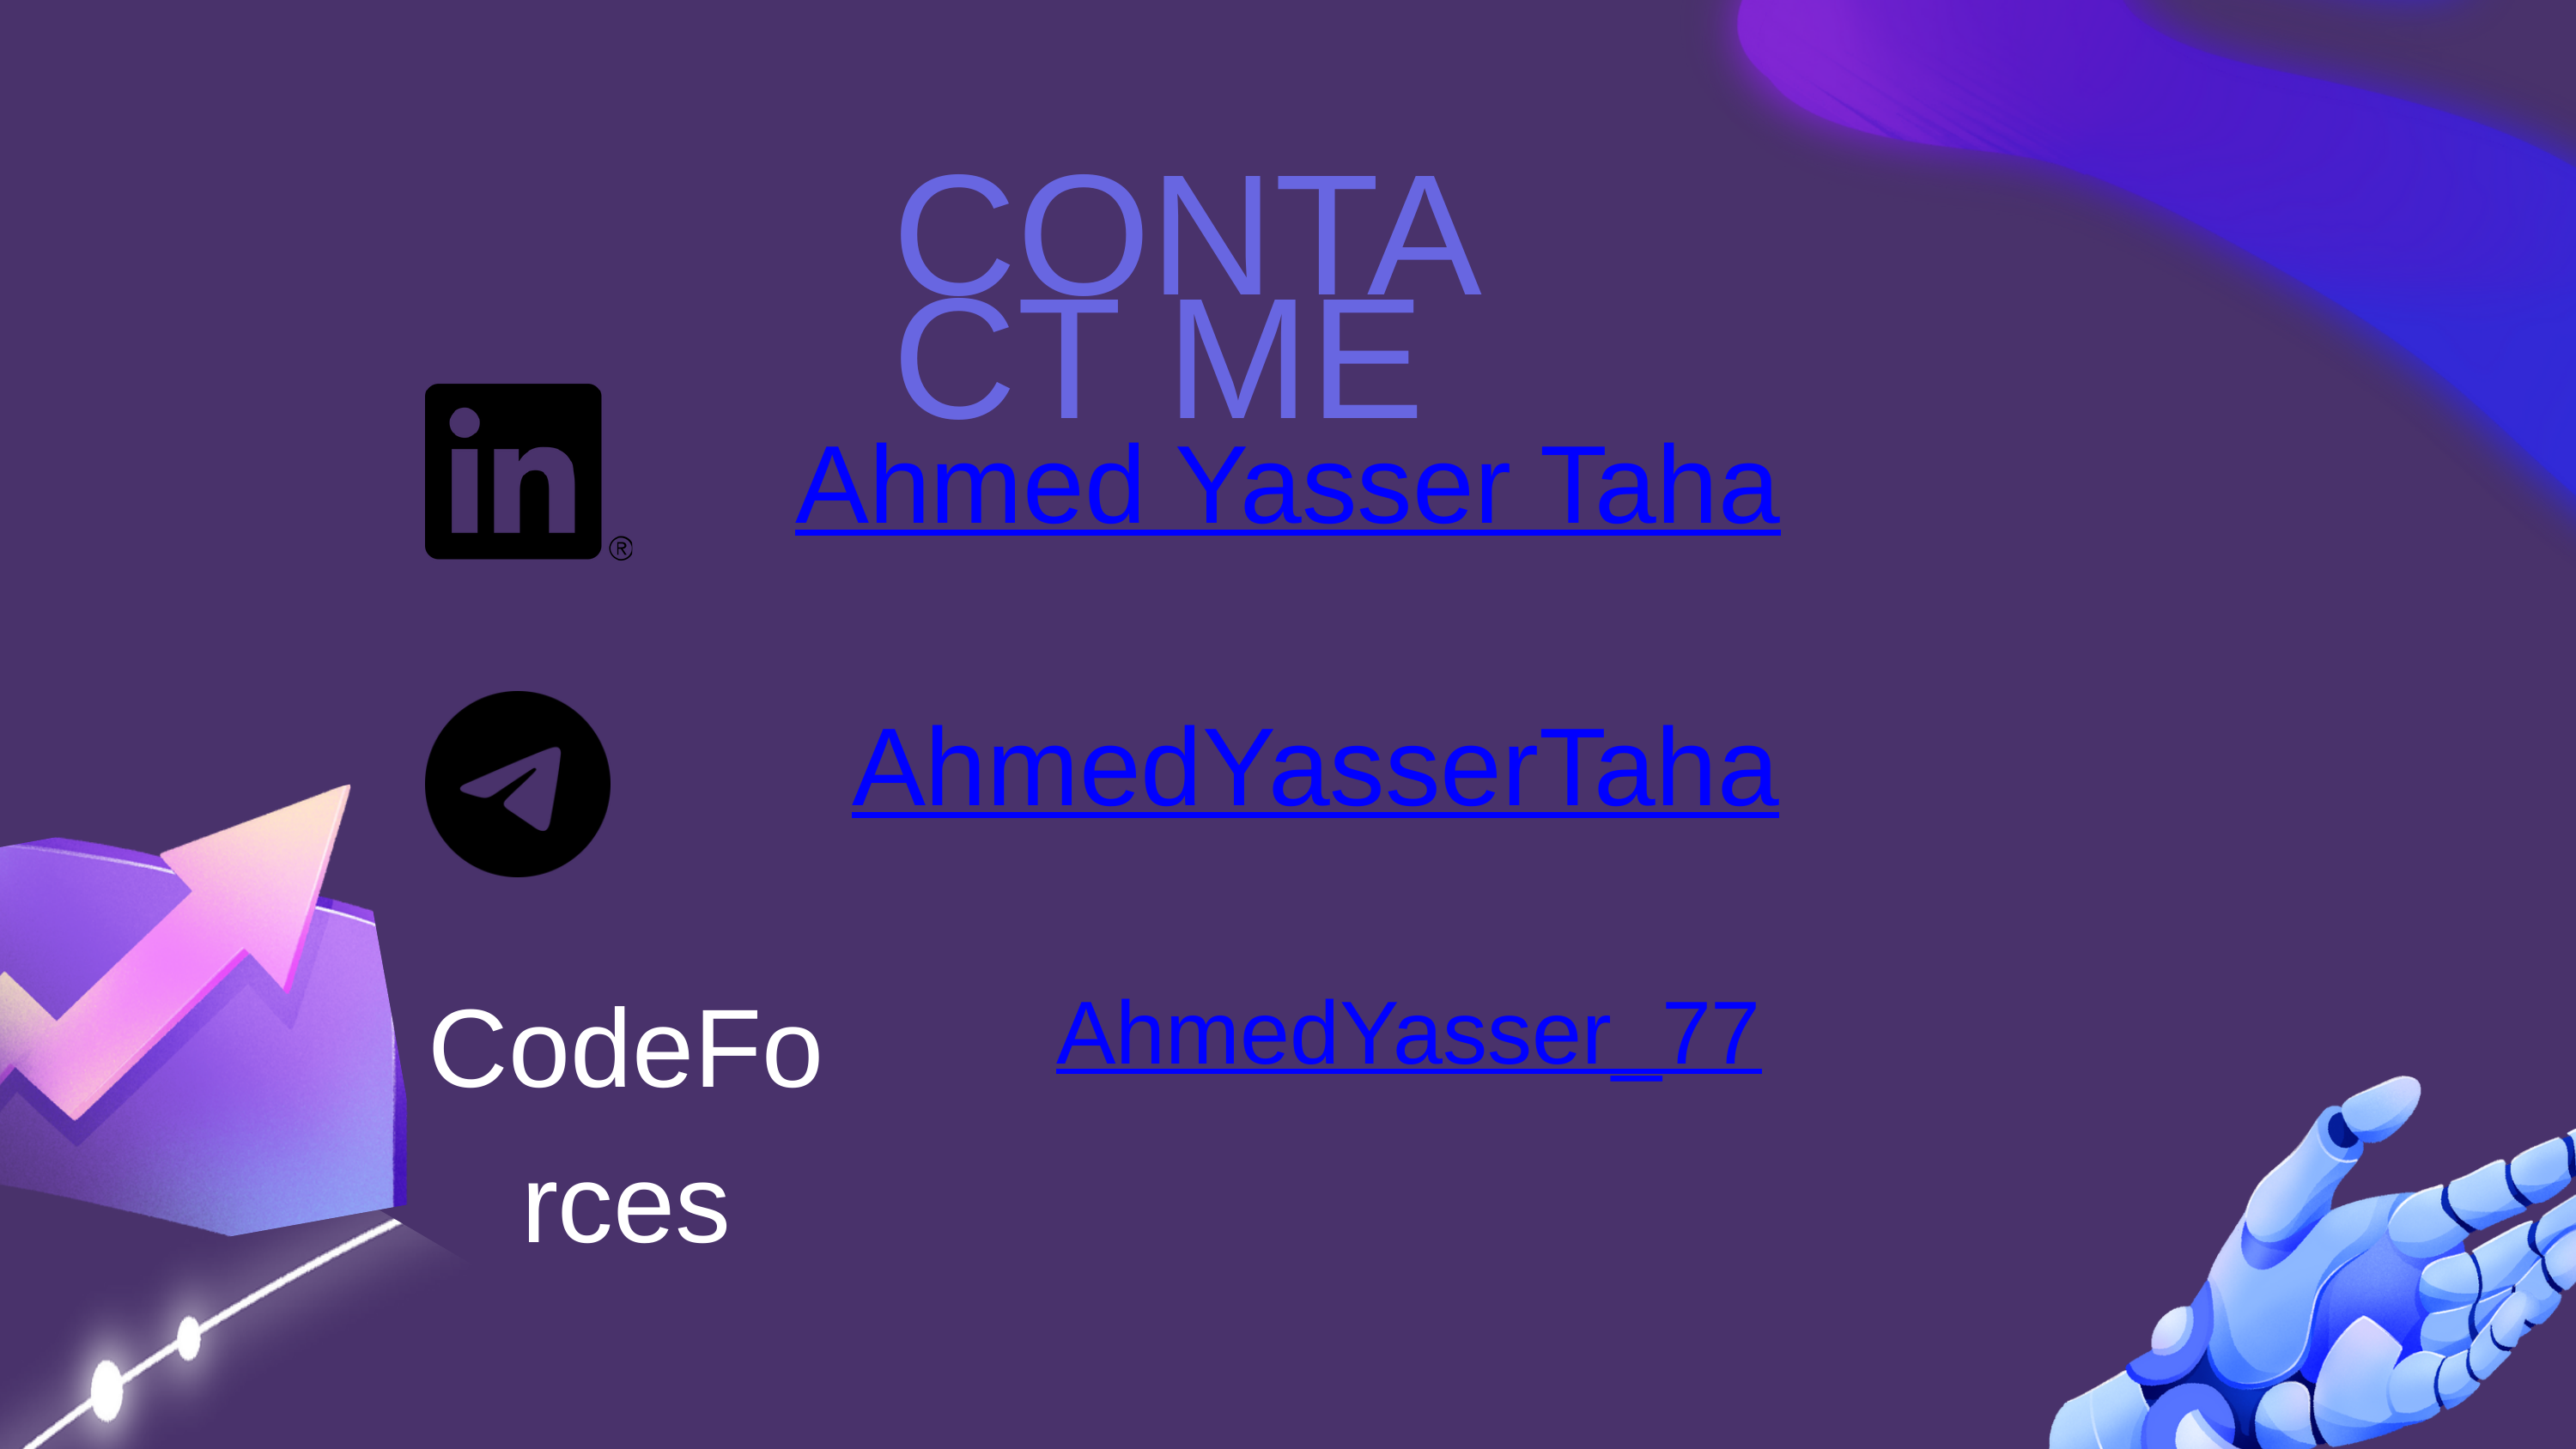

CONTACT ME

Ahmed Yasser Taha
AhmedYasserTaha

CodeForces
AhmedYasser_77